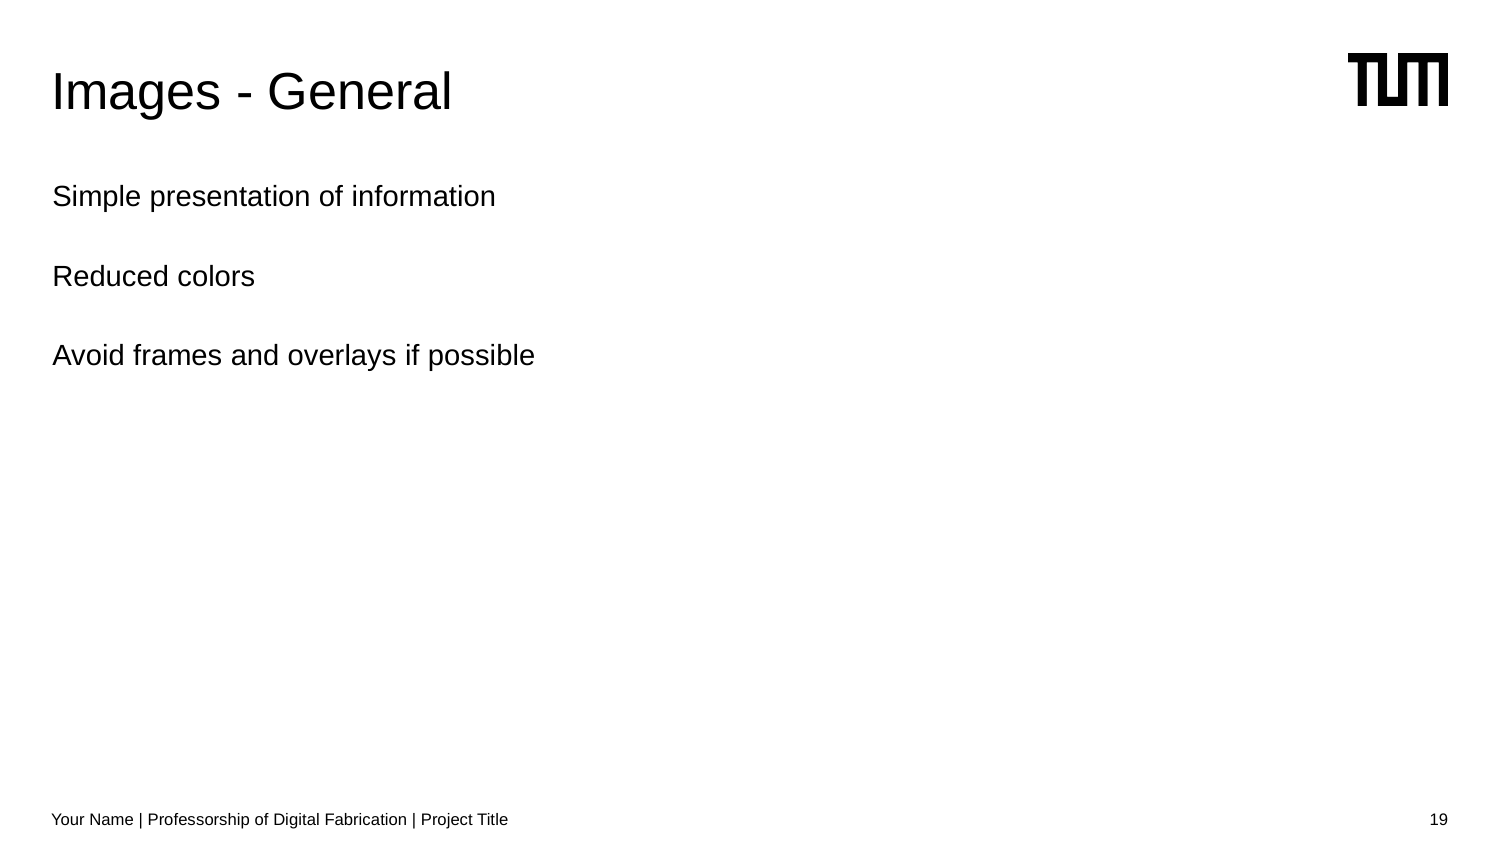

# Images - General
Simple presentation of information

Reduced colors

Avoid frames and overlays if possible
Your Name | Professorship of Digital Fabrication | Project Title
19